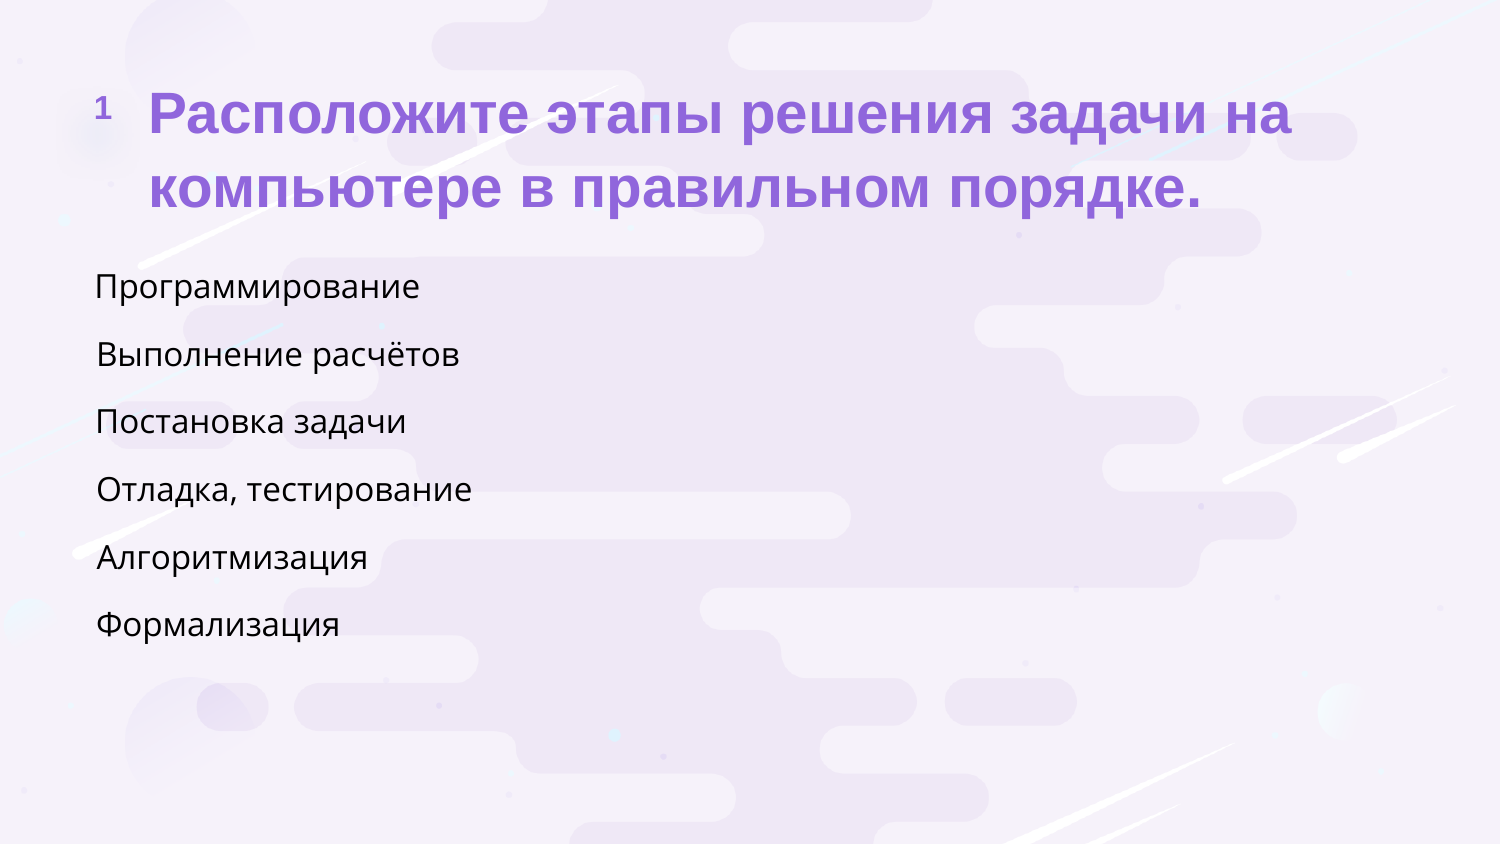

1
Расположите этапы решения задачи на компьютере в правильном порядке.
Программирование
Выполнение расчётов
Постановка задачи
Отладка, тестирование
Алгоритмизация
Формализация